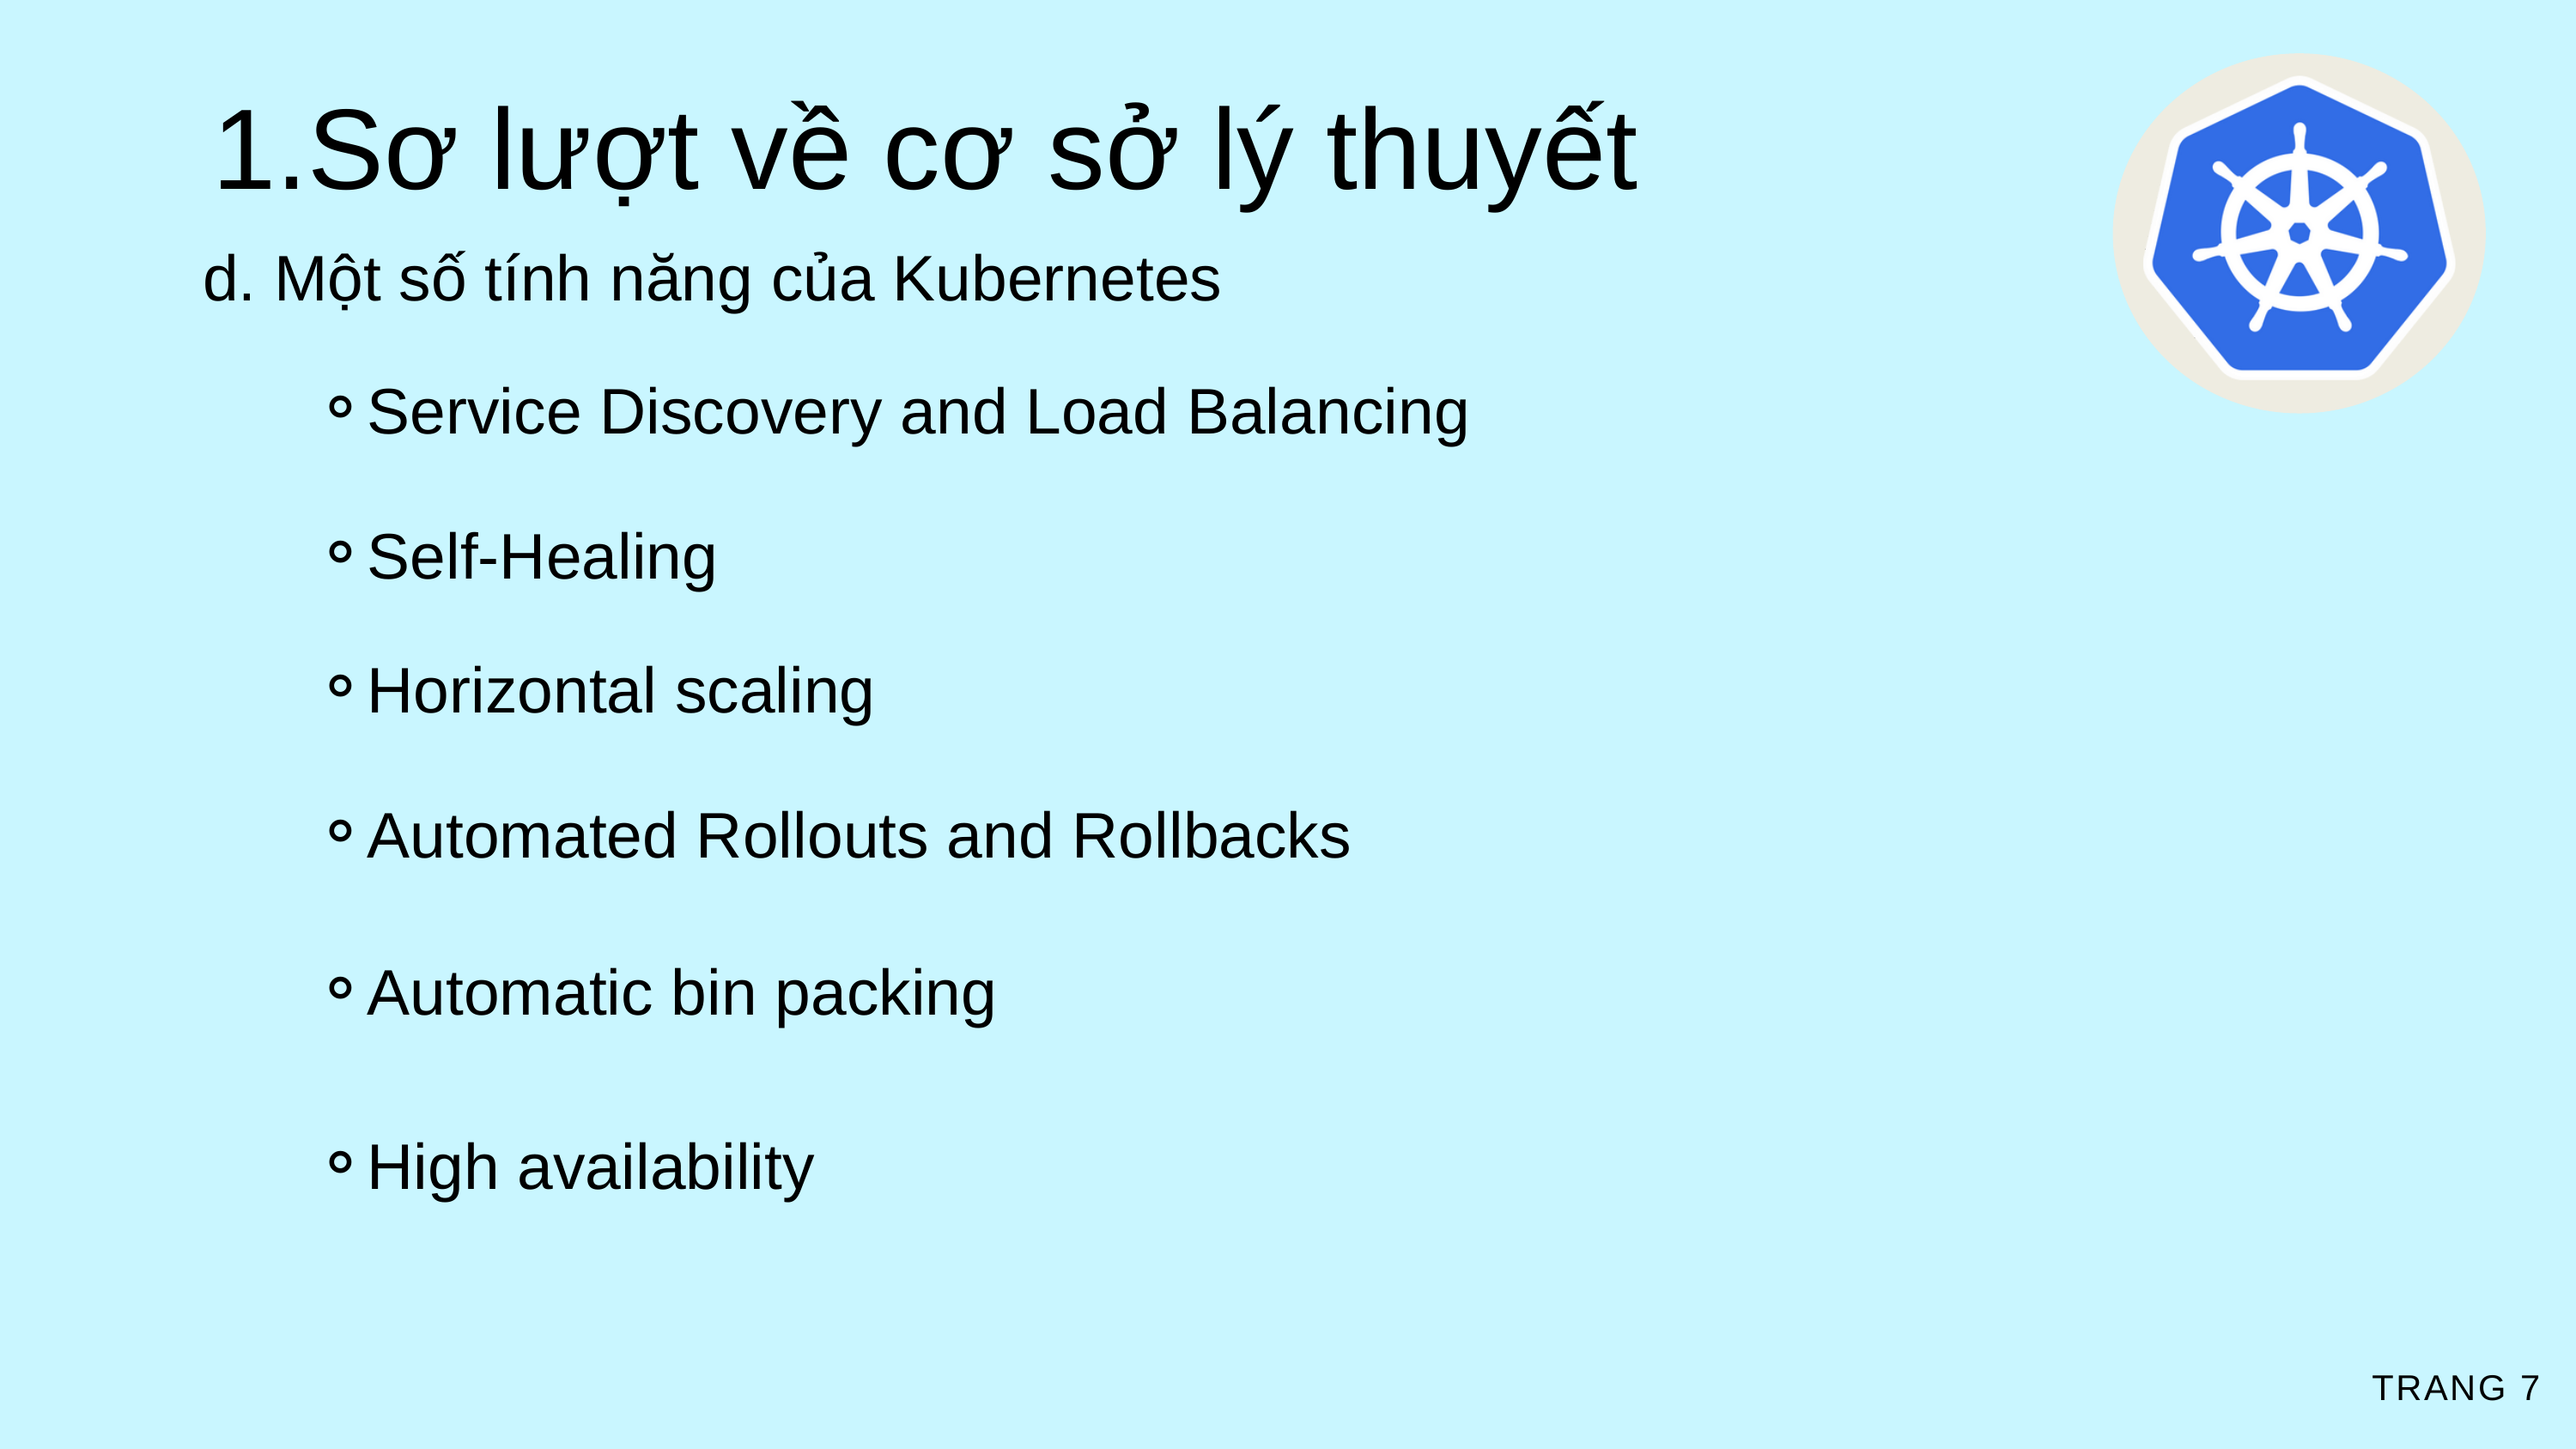

Sơ lượt về cơ sở lý thuyết

d. Một số tính năng của Kubernetes
Service Discovery and Load Balancing
Self-Healing
Horizontal scaling
Automated Rollouts and Rollbacks
Automatic bin packing
High availability
TRANG 7